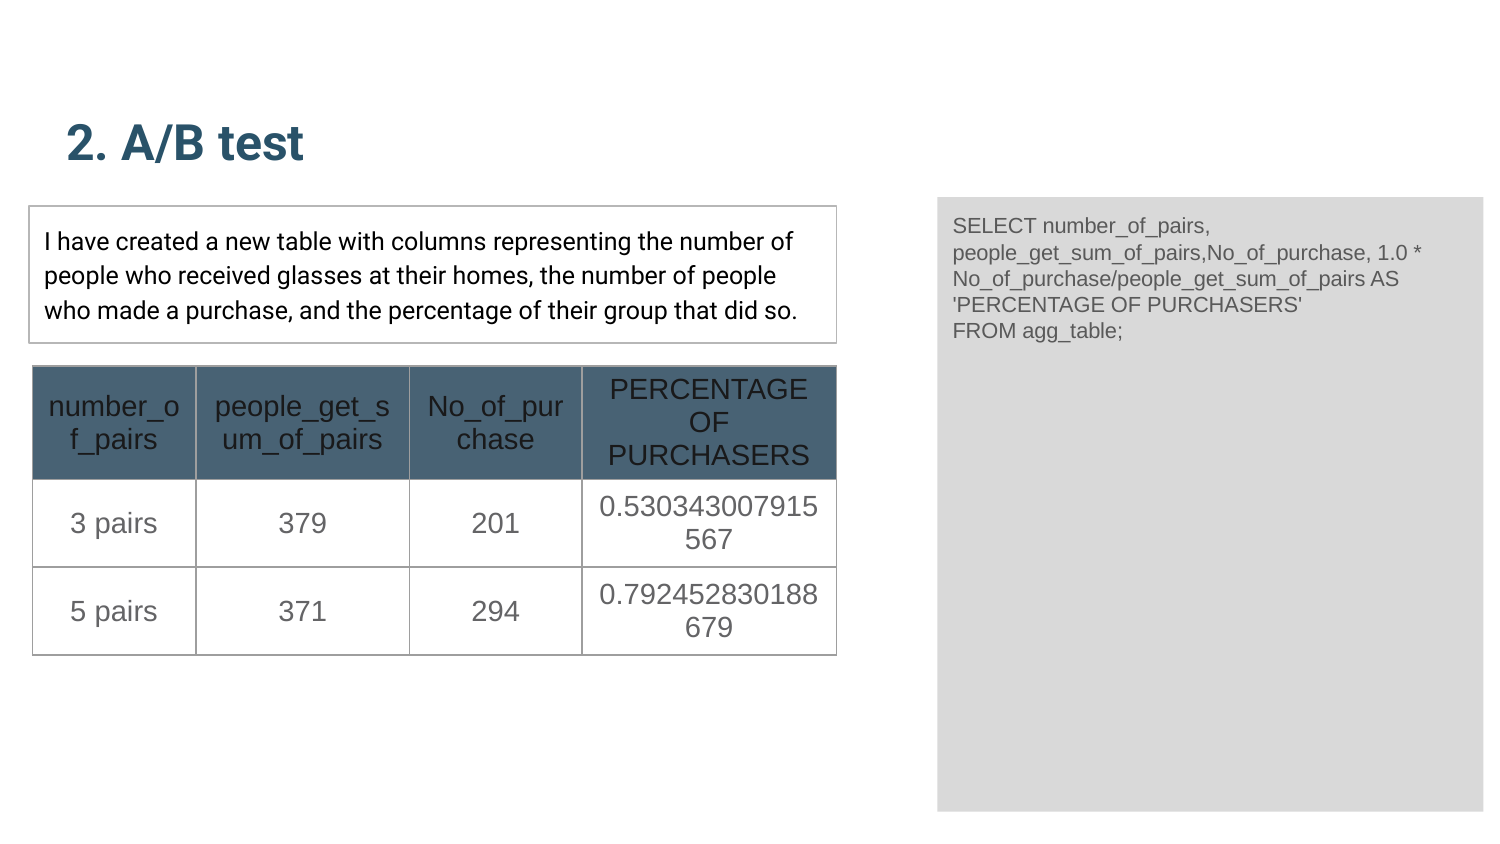

2. A/B test
SELECT number_of_pairs, people_get_sum_of_pairs,No_of_purchase, 1.0 * No_of_purchase/people_get_sum_of_pairs AS 'PERCENTAGE OF PURCHASERS'
FROM agg_table;
I have created a new table with columns representing the number of people who received glasses at their homes, the number of people who made a purchase, and the percentage of their group that did so.
| number\_of\_pairs | people\_get\_sum\_of\_pairs | No\_of\_purchase | PERCENTAGE OF PURCHASERS |
| --- | --- | --- | --- |
| 3 pairs | 379 | 201 | 0.530343007915567 |
| 5 pairs | 371 | 294 | 0.792452830188679 |